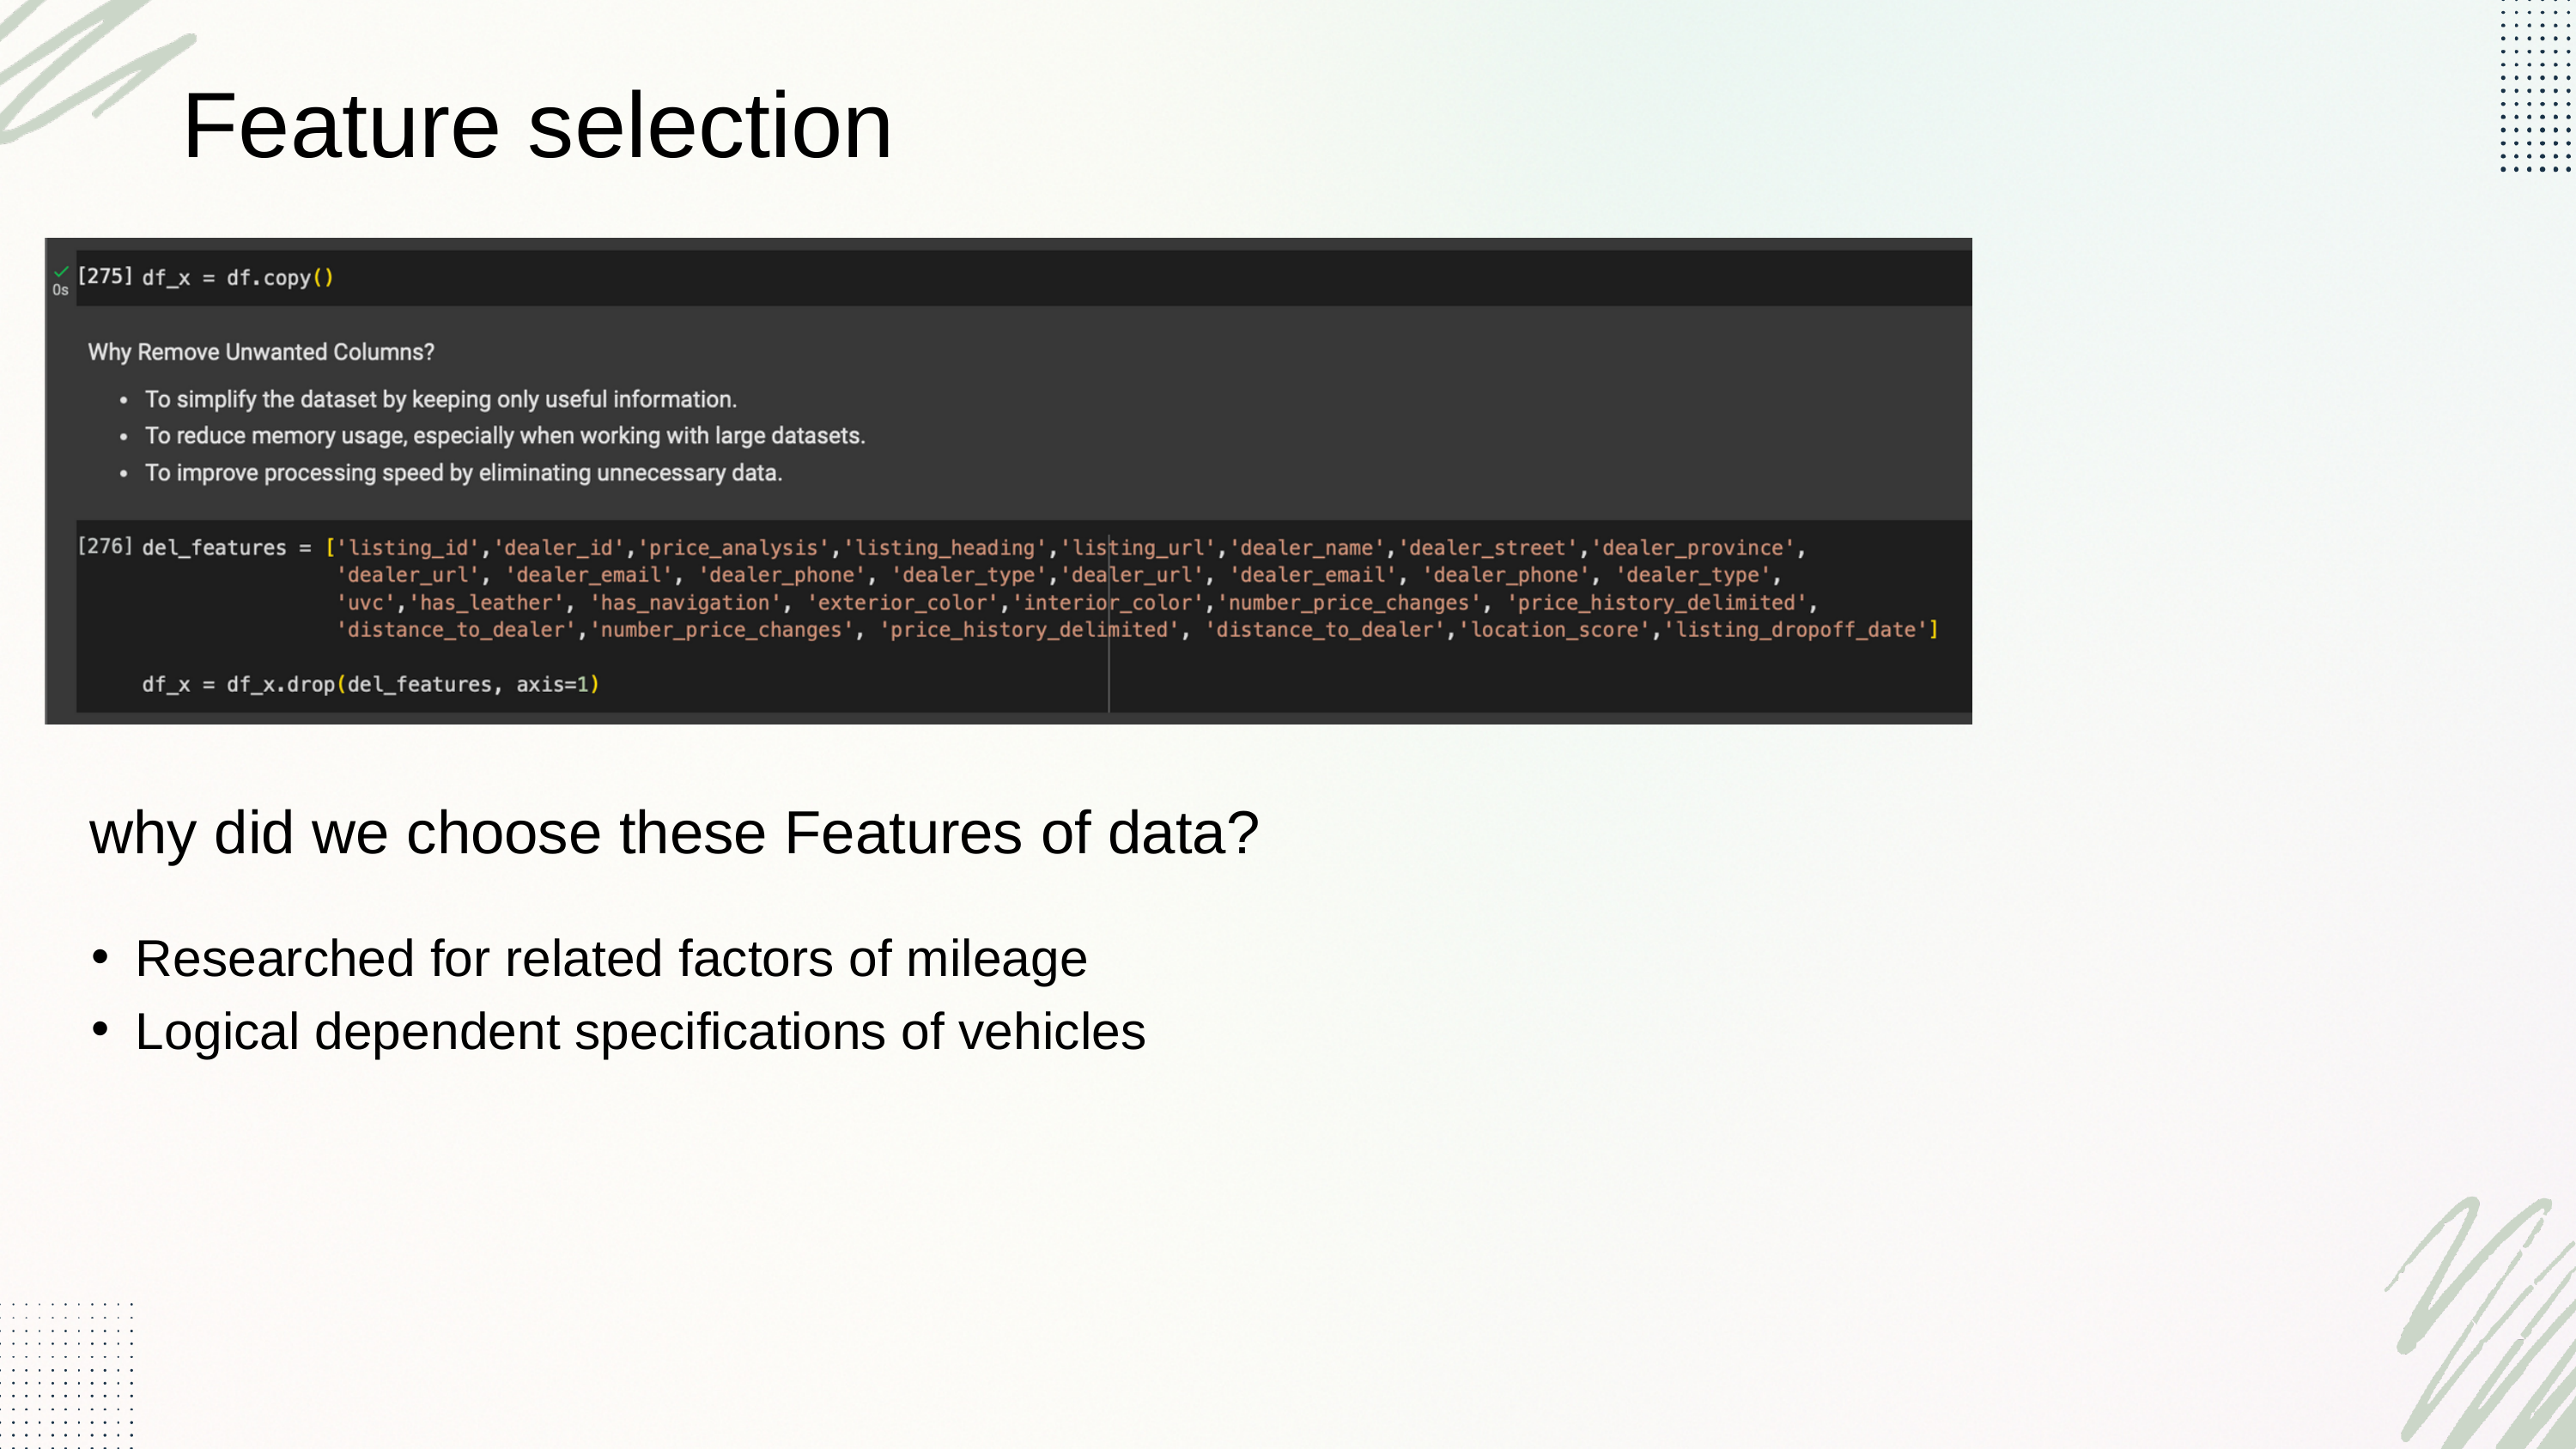

Feature selection

why did we choose these Features of data?

Researched for related factors of mileage
Logical dependent specifications of vehicles